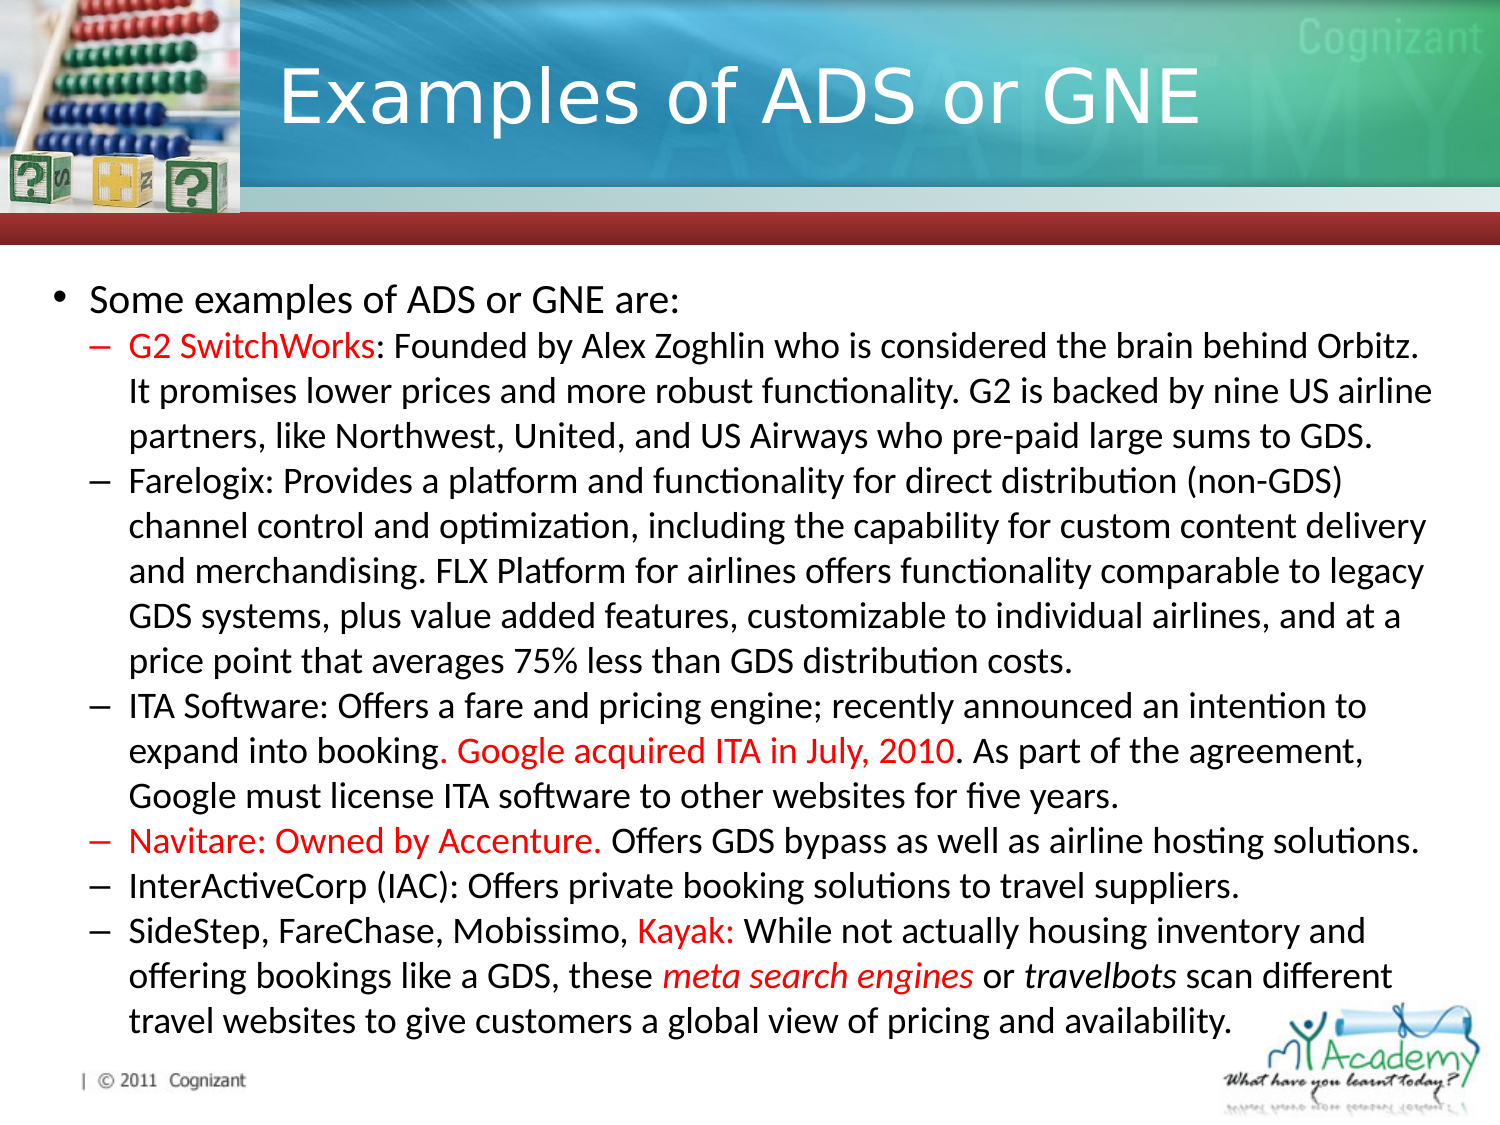

# Examples of ADS or GNE

Some examples of ADS or GNE are:
G2 SwitchWorks: Founded by Alex Zoghlin who is considered the brain behind Orbitz. It promises lower prices and more robust functionality. G2 is backed by nine US airline partners, like Northwest, United, and US Airways who pre-paid large sums to GDS.
Farelogix: Provides a platform and functionality for direct distribution (non-GDS) channel control and optimization, including the capability for custom content delivery and merchandising. FLX Platform for airlines offers functionality comparable to legacy GDS systems, plus value added features, customizable to individual airlines, and at a price point that averages 75% less than GDS distribution costs.
ITA Software: Offers a fare and pricing engine; recently announced an intention to expand into booking. Google acquired ITA in July, 2010. As part of the agreement, Google must license ITA software to other websites for five years.
Navitare: Owned by Accenture. Offers GDS bypass as well as airline hosting solutions.
InterActiveCorp (IAC): Offers private booking solutions to travel suppliers.
SideStep, FareChase, Mobissimo, Kayak: While not actually housing inventory and offering bookings like a GDS, these meta search engines or travelbots scan different travel websites to give customers a global view of pricing and availability.